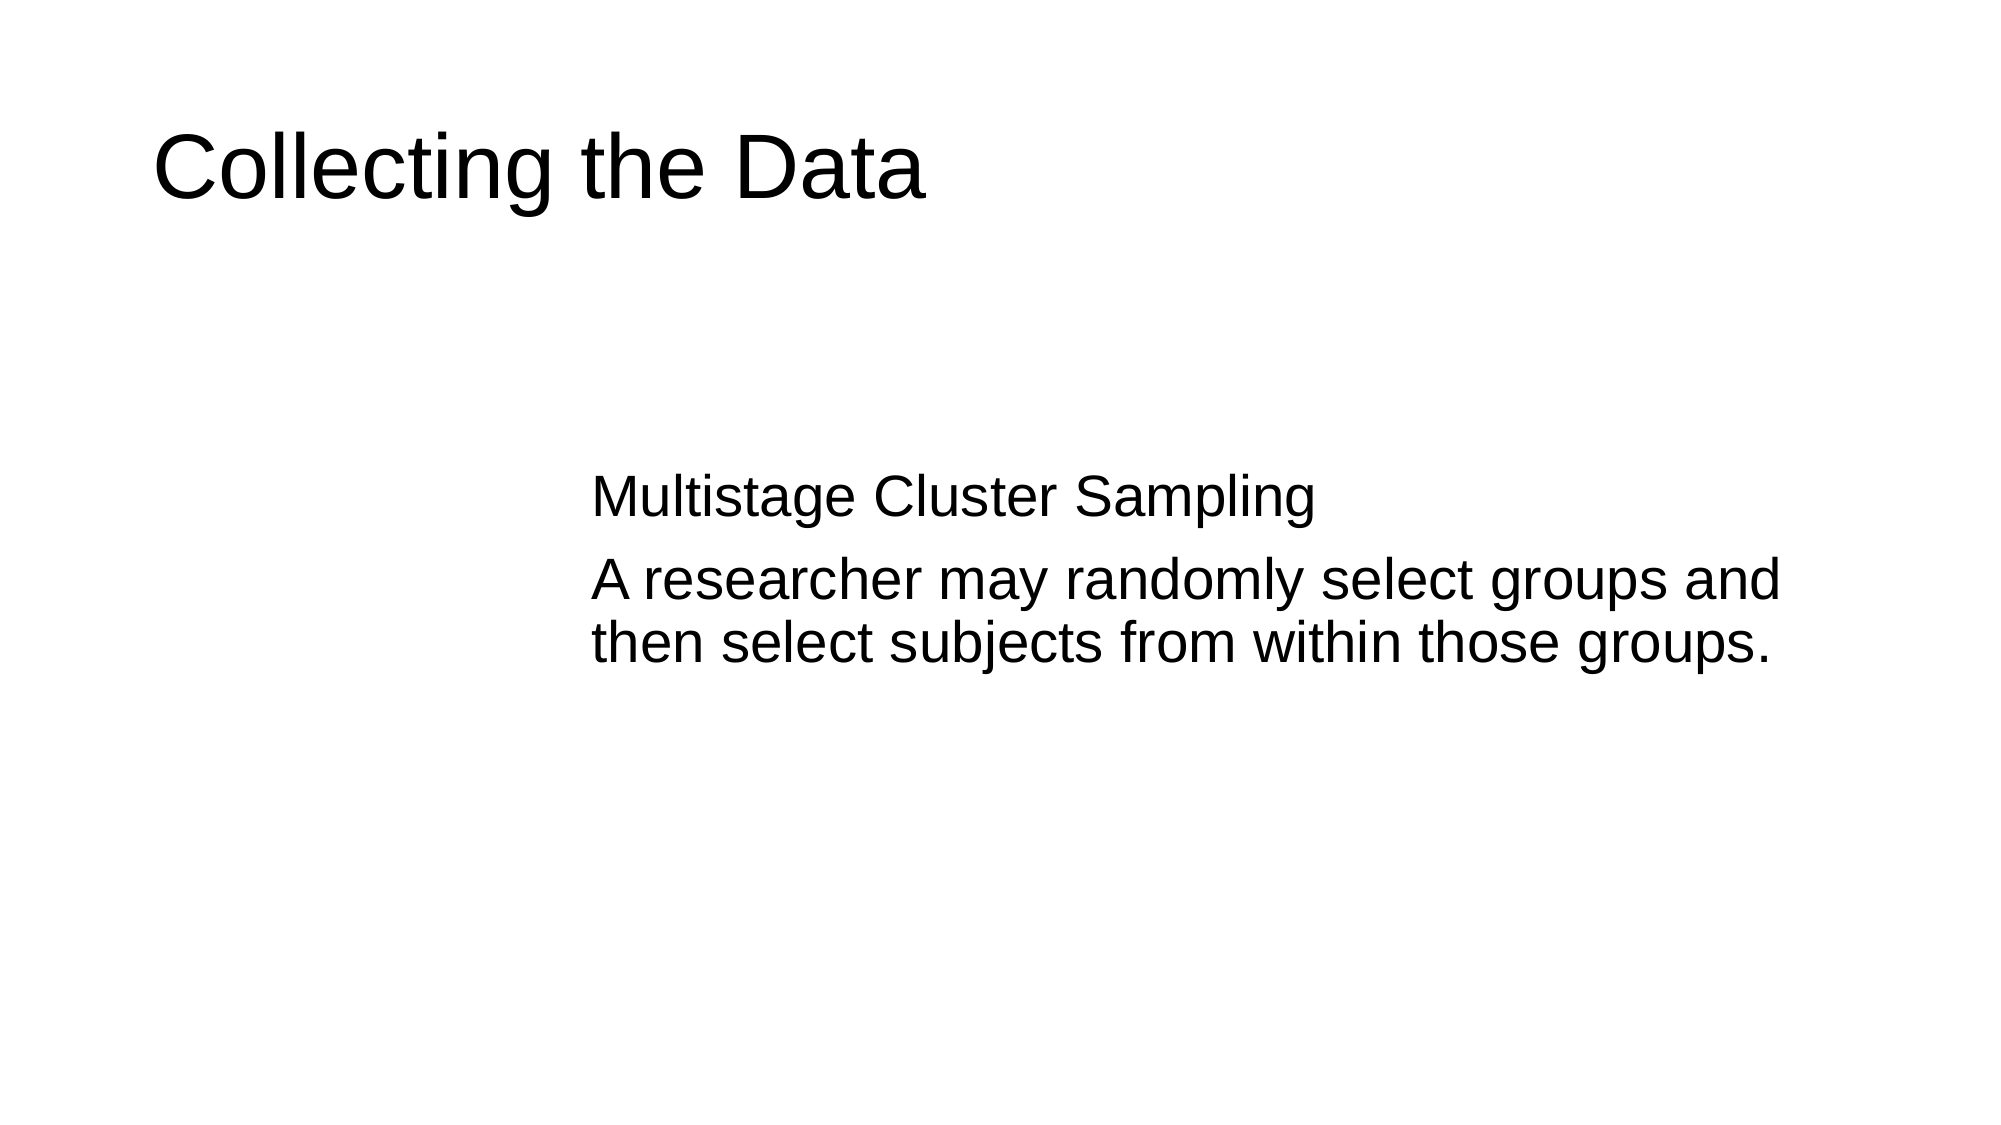

# Collecting the Data
Multistage Cluster Sampling
A researcher may randomly select groups and then select subjects from within those groups.